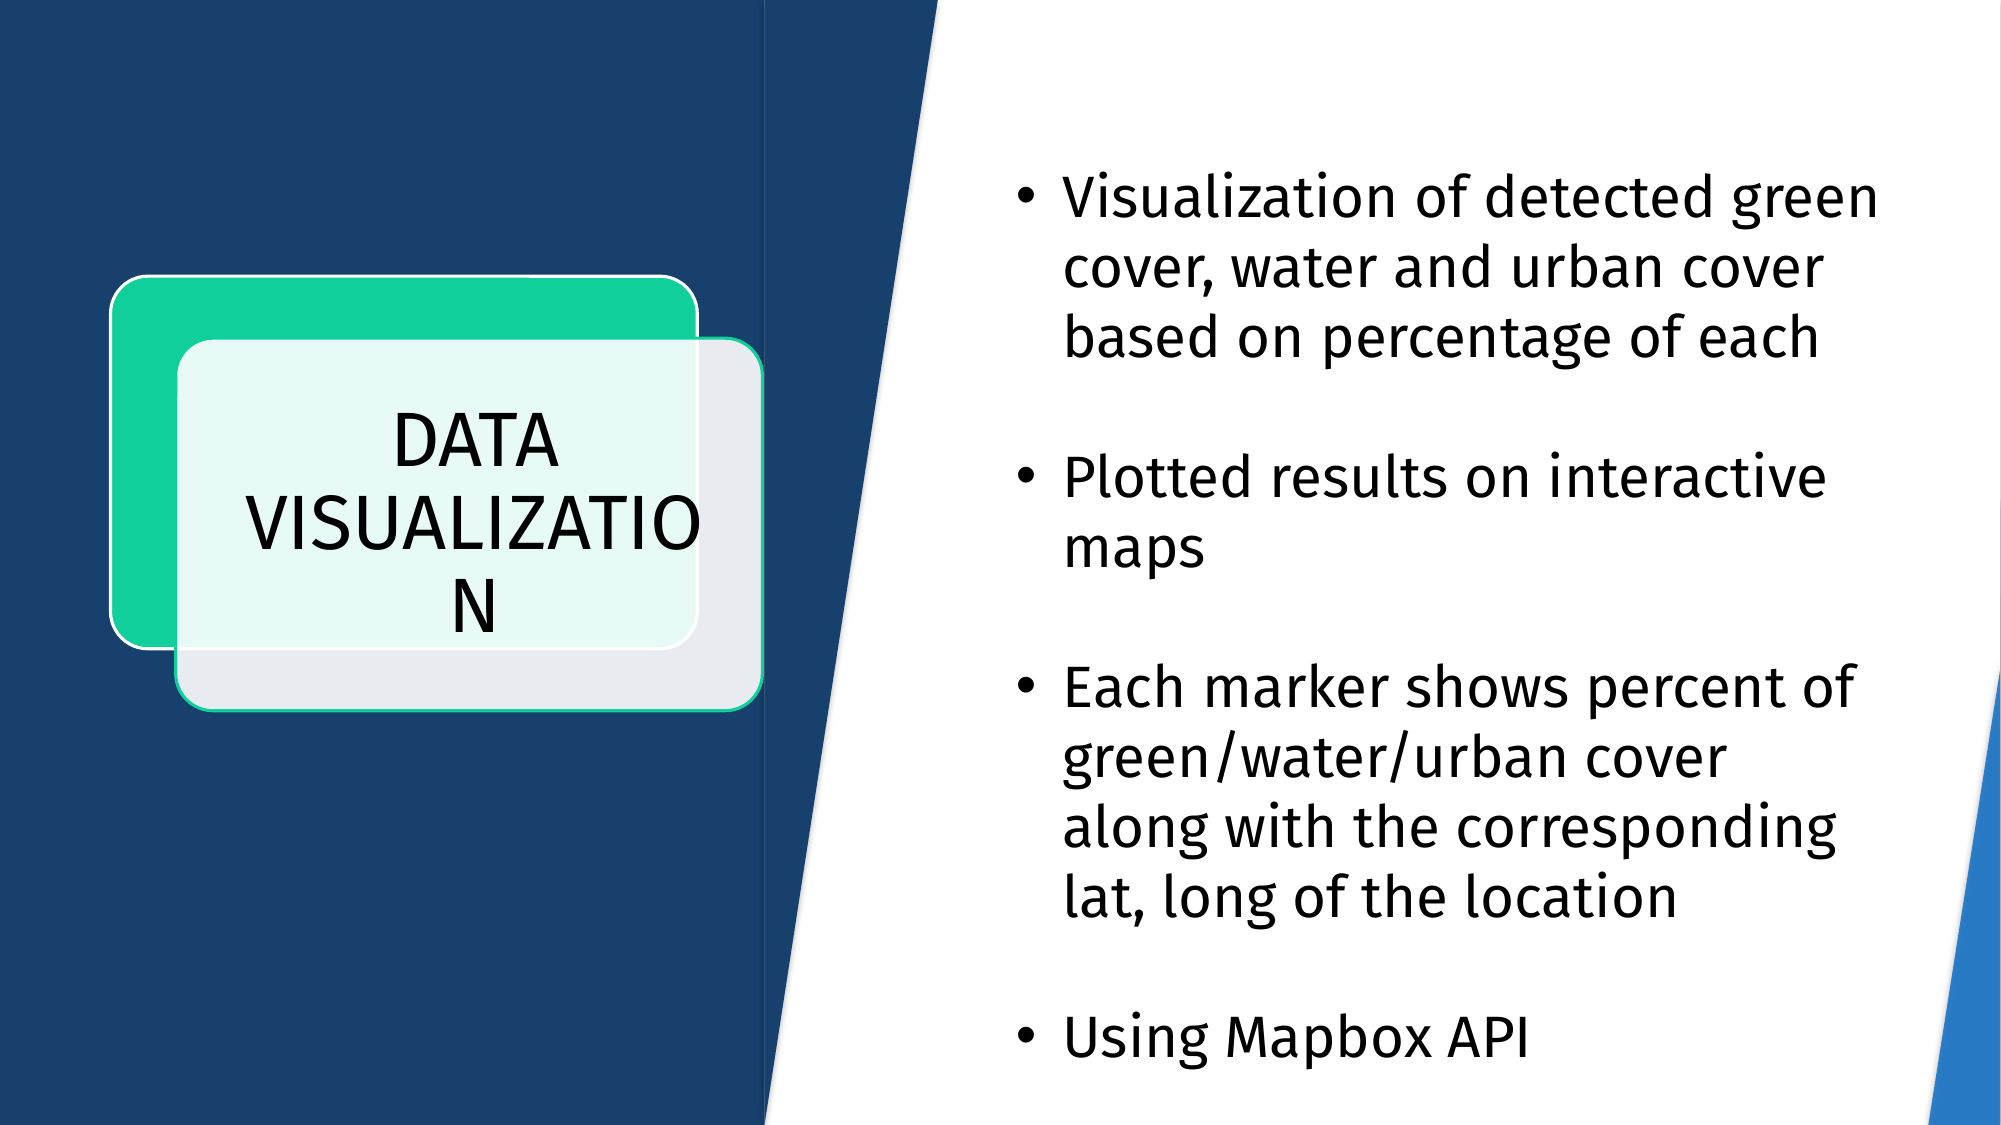

Visualization of detected green cover, water and urban cover based on percentage of each

Plotted results on interactive maps

Each marker shows percent of green/water/urban cover along with the corresponding lat, long of the location

Using Mapbox API
DATA VISUALIZATION